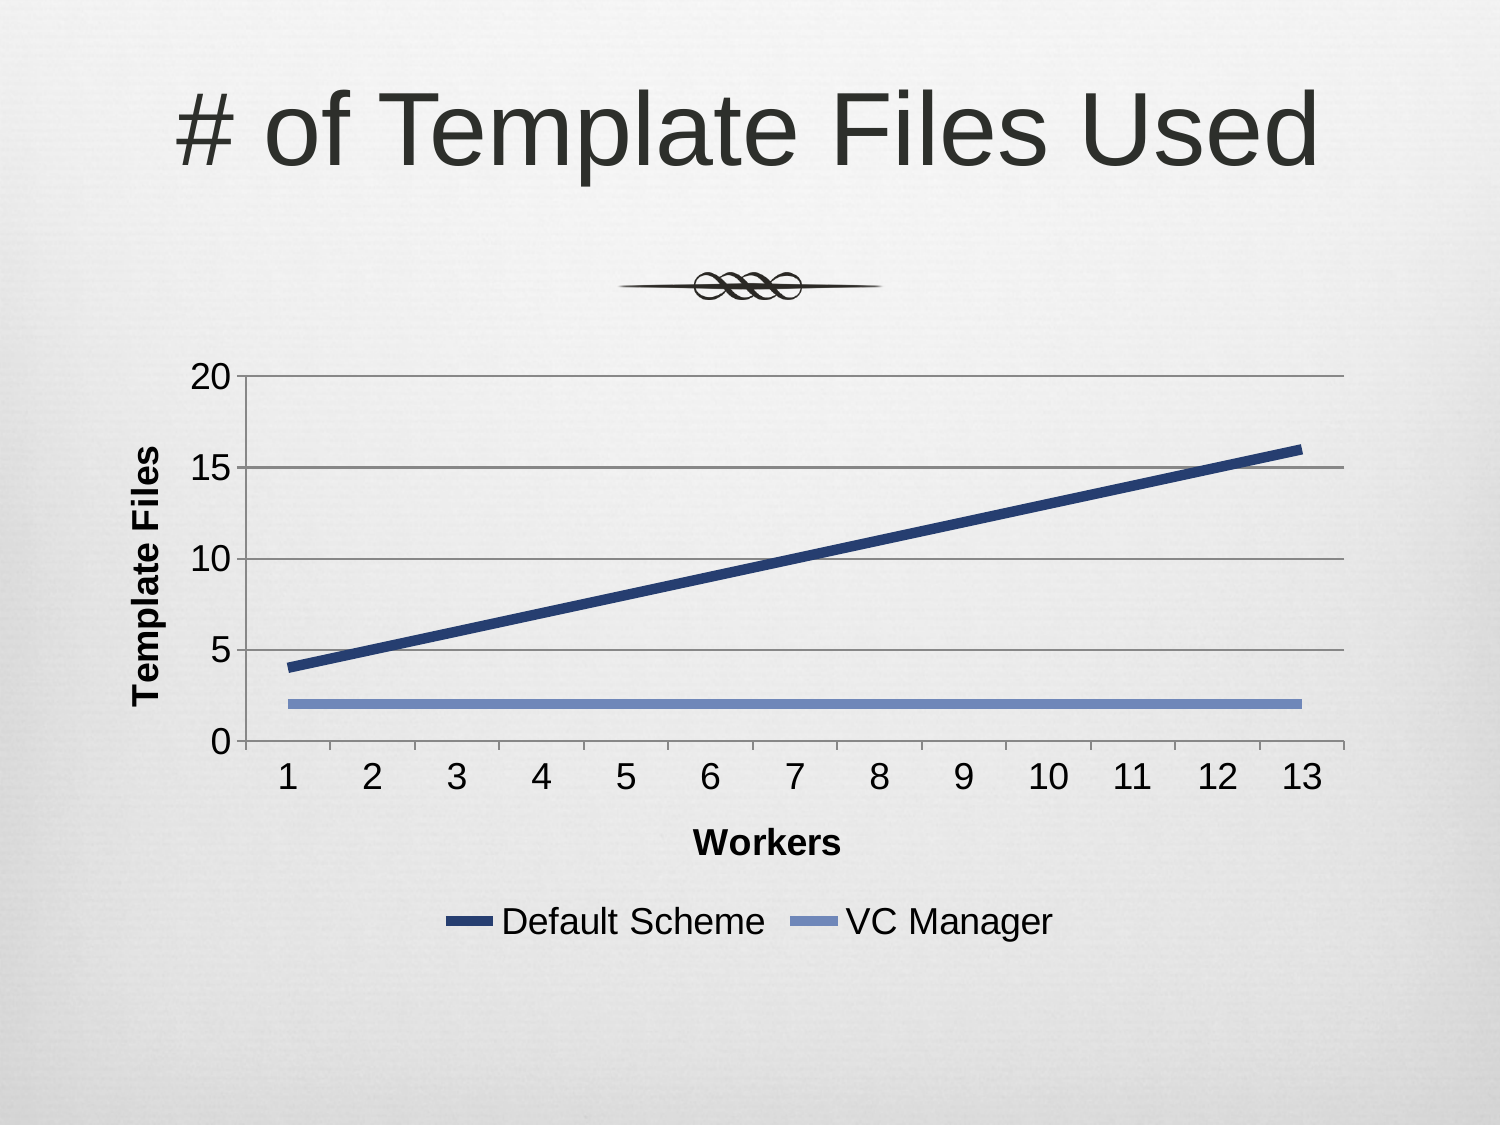

# # of Template Files Used

### Chart

| Category | Default Scheme | VC Manager |
|---|---|---|
| 1.0 | 4.0 | 2.0 |
| 2.0 | 5.0 | 2.0 |
| 3.0 | 6.0 | 2.0 |
| 4.0 | 7.0 | 2.0 |
| 5.0 | 8.0 | 2.0 |
| 6.0 | 9.0 | 2.0 |
| 7.0 | 10.0 | 2.0 |
| 8.0 | 11.0 | 2.0 |
| 9.0 | 12.0 | 2.0 |
| 10.0 | 13.0 | 2.0 |
| 11.0 | 14.0 | 2.0 |
| 12.0 | 15.0 | 2.0 |
| 13.0 | 16.0 | 2.0 |